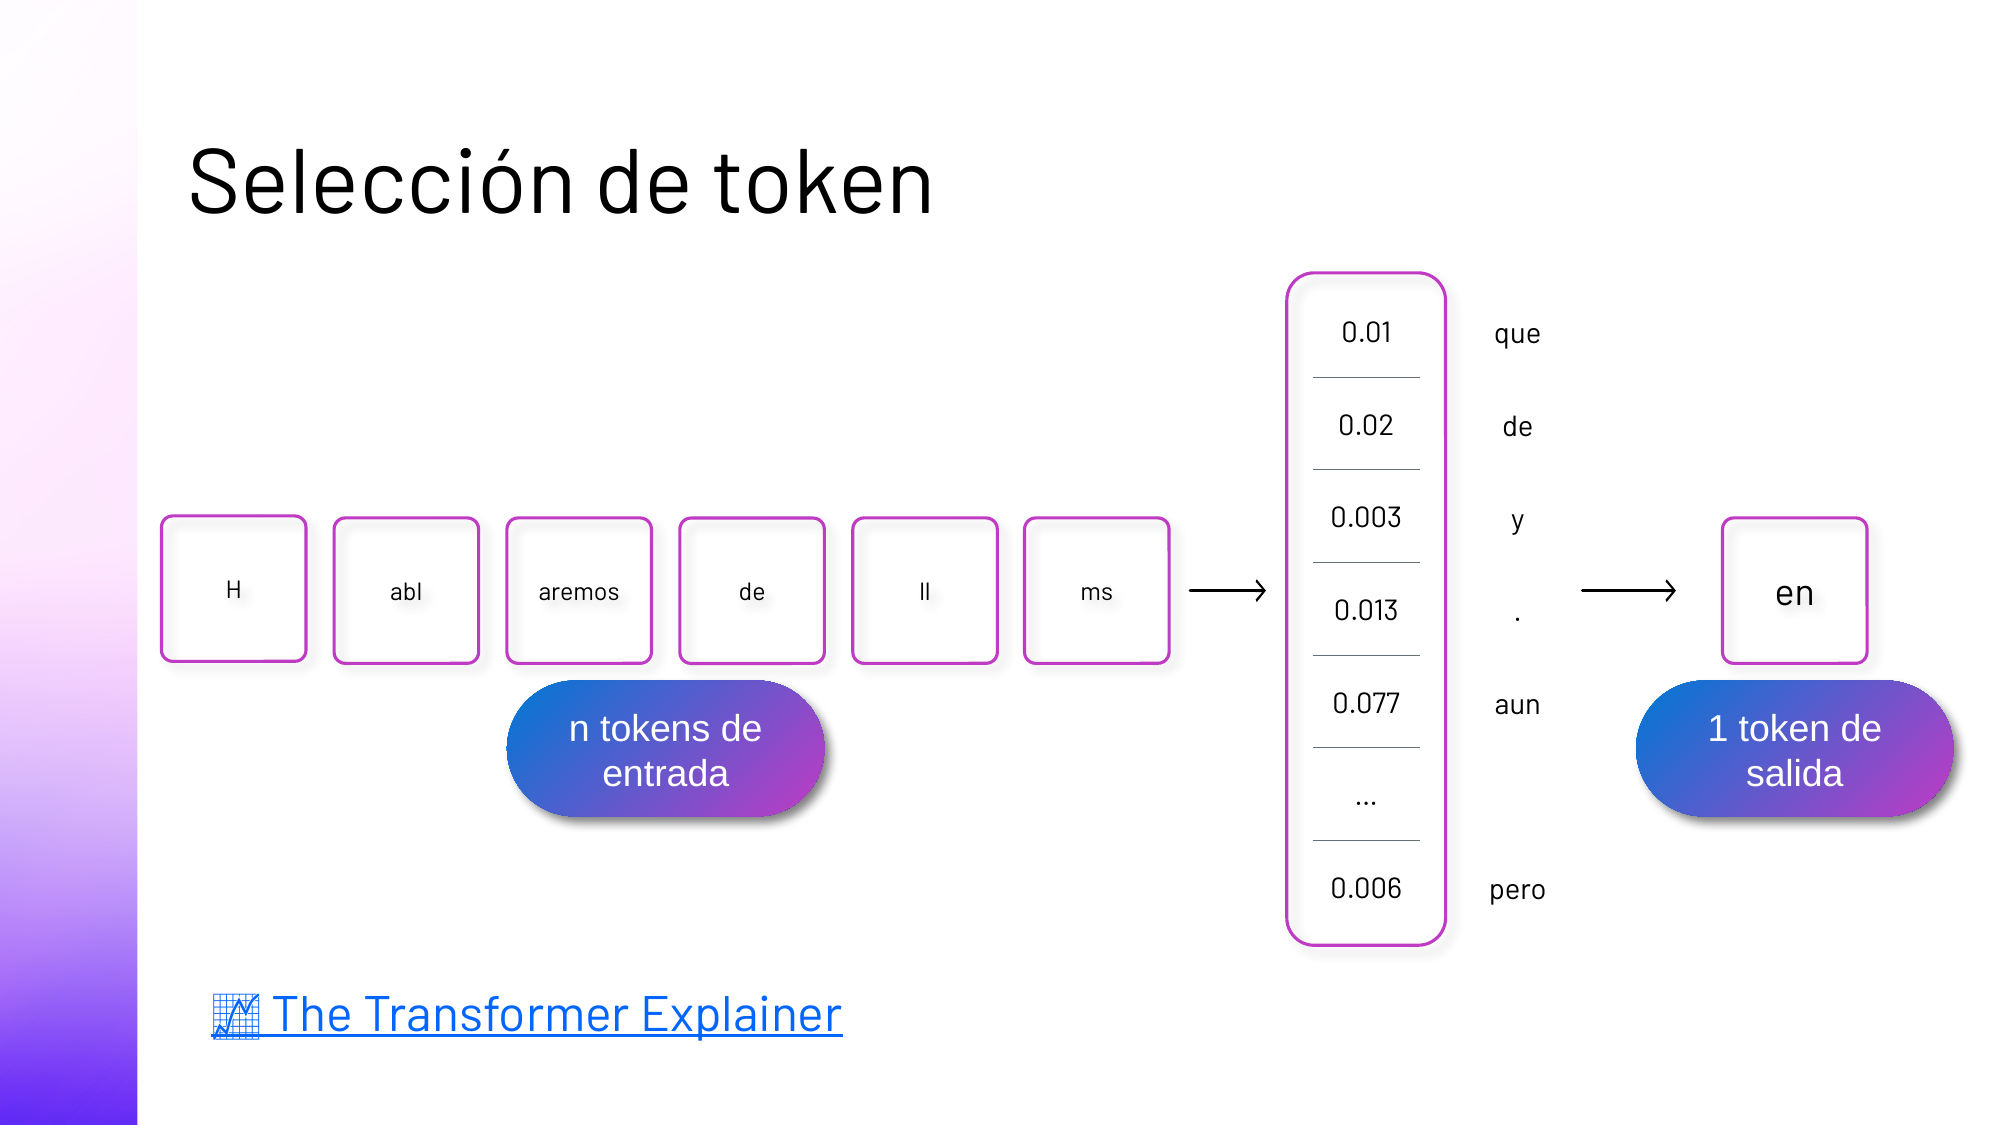

# Selección de token

| 0.01 |
| --- |
| 0.02 |
| 0.003 |
| 0.013 |
| 0.077 |
| … |
| 0.006 |
| que |
| --- |
| de |
| y |
| . |
| aun |
|  |
| pero |
H
abl
aremos
ll
ms
en
de
n tokens de entrada
1 token de salida
p
📈 The Transformer Explainer